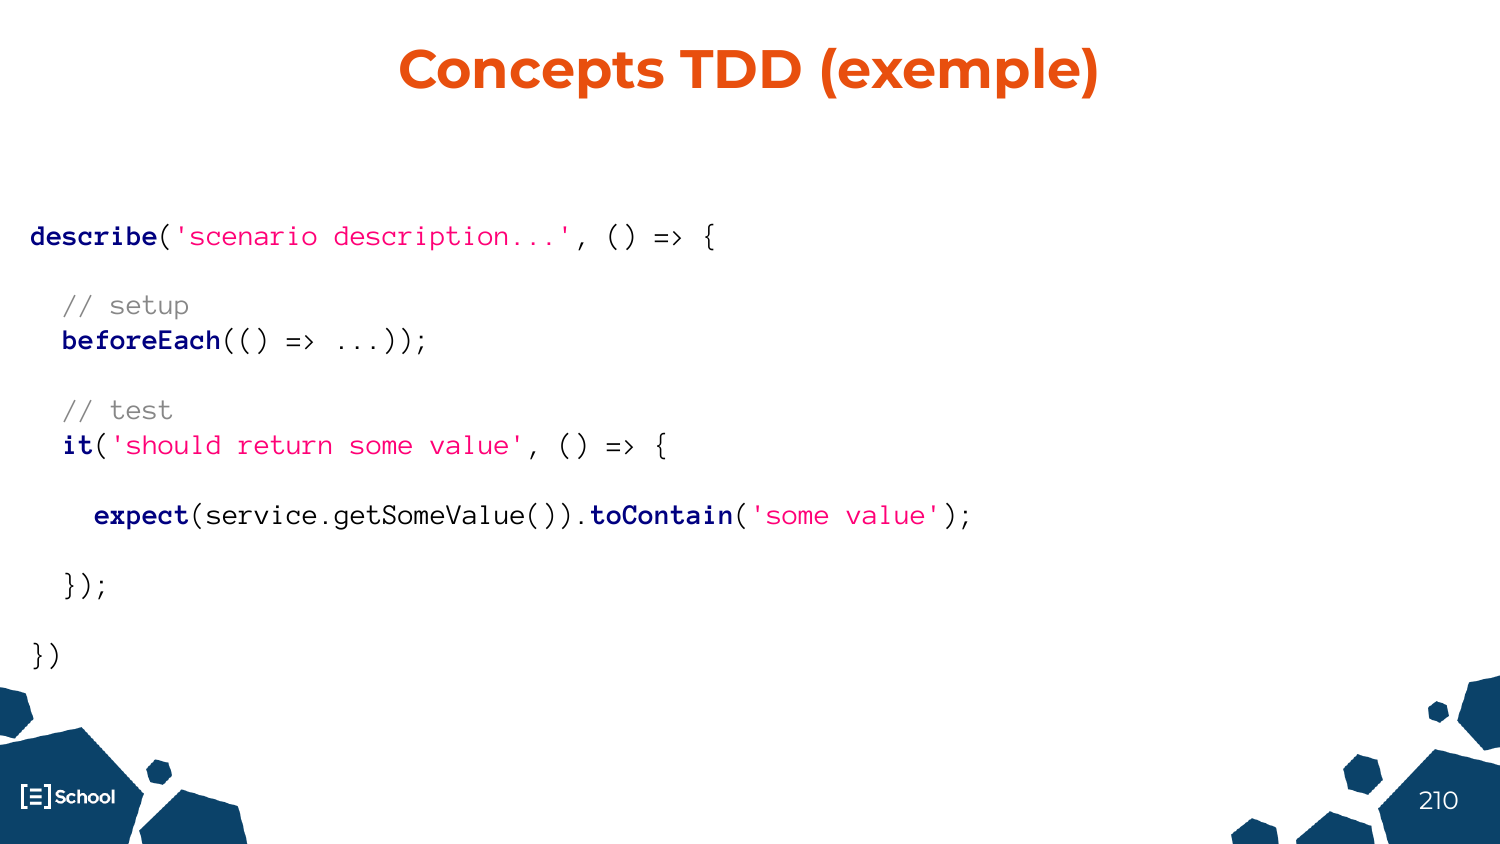

Concepts TDD (exemple)
describe('scenario description...', () => {

  // setup
  beforeEach(() => ...));

  // test
  it('should return some value', () => {

    expect(service.getSomeValue()).toContain('some value');

  });

})

210